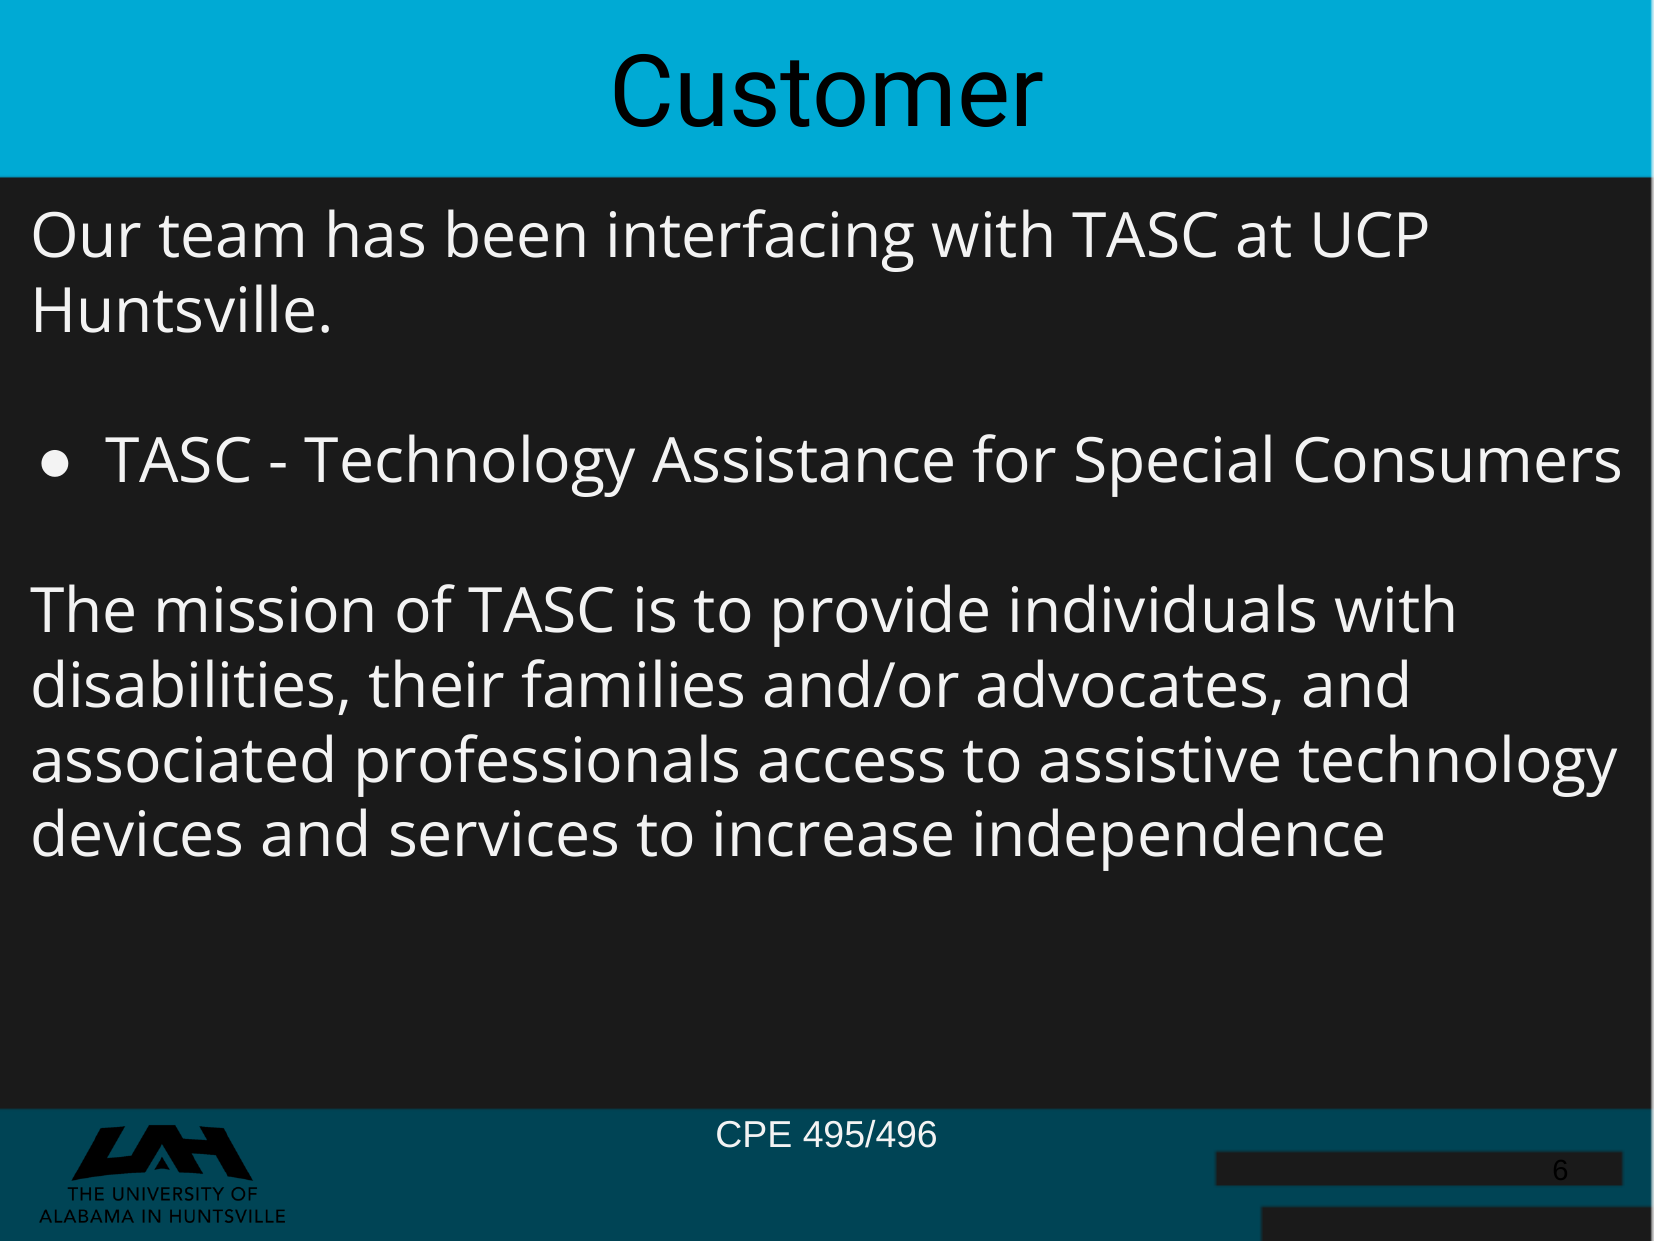

Customer
Our team has been interfacing with TASC at UCP Huntsville.

TASC - Technology Assistance for Special Consumers
The mission of TASC is to provide individuals with disabilities, their families and/or advocates, and associated professionals access to assistive technology devices and services to increase independence

6